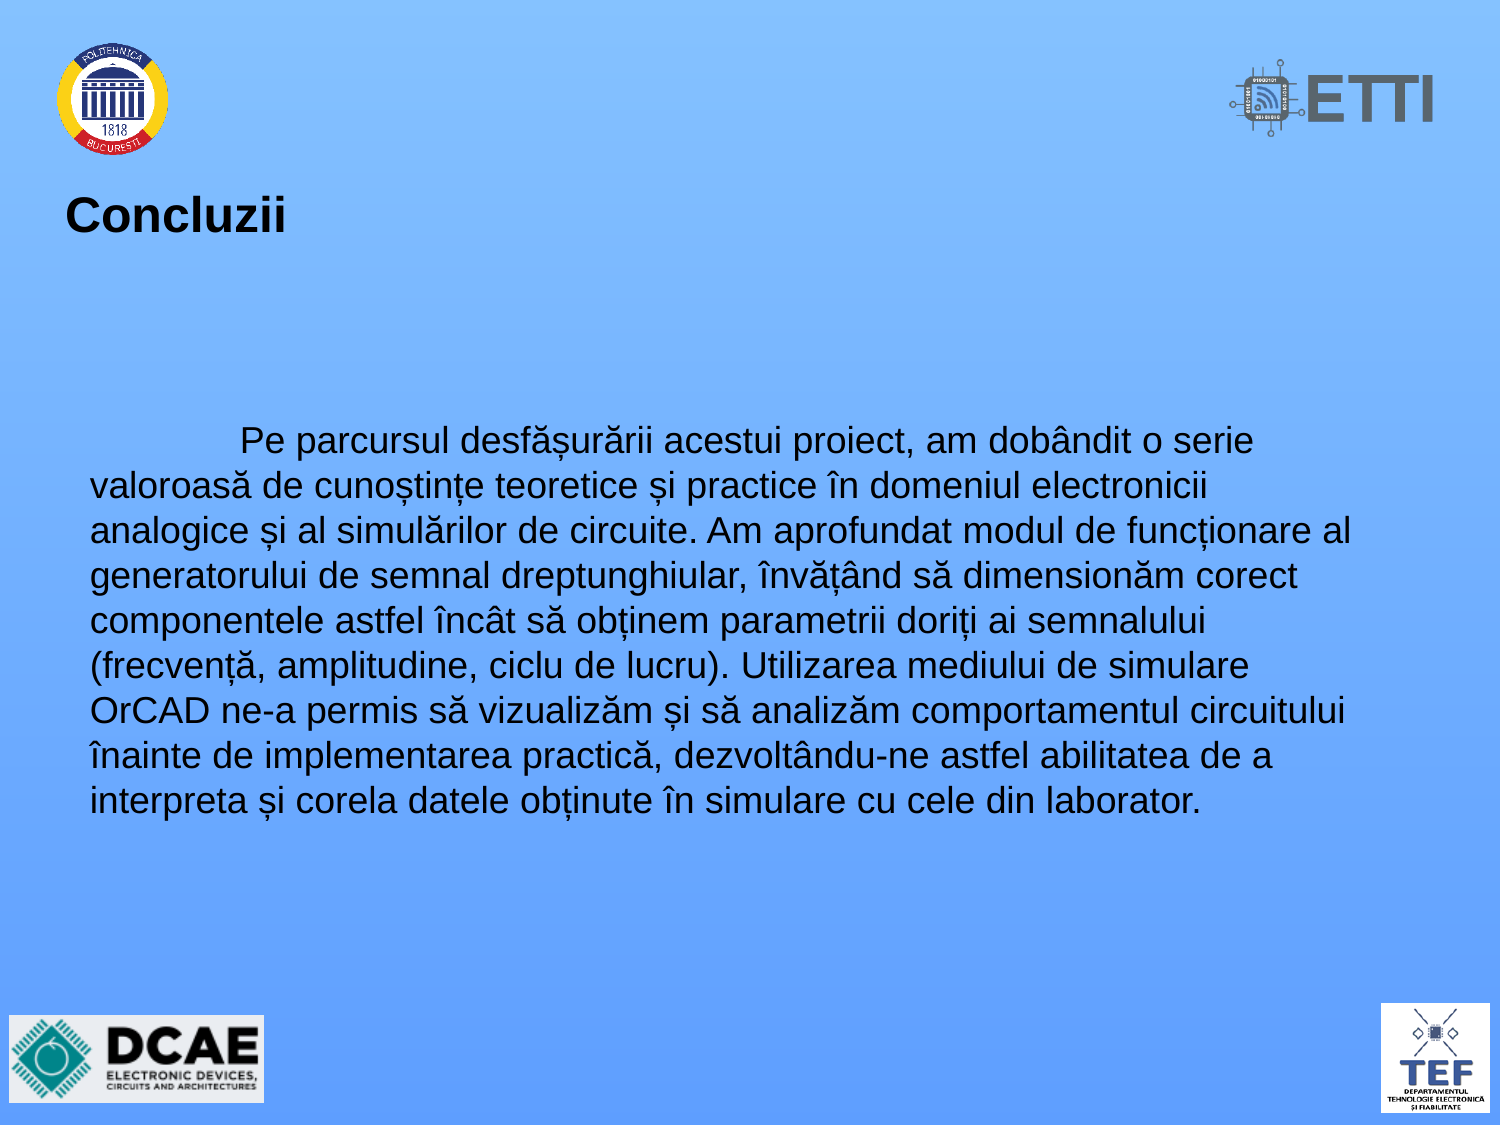

# Concluzii
	Pe parcursul desfășurării acestui proiect, am dobândit o serie valoroasă de cunoștințe teoretice și practice în domeniul electronicii analogice și al simulărilor de circuite. Am aprofundat modul de funcționare al generatorului de semnal dreptunghiular, învățând să dimensionăm corect componentele astfel încât să obținem parametrii doriți ai semnalului (frecvență, amplitudine, ciclu de lucru). Utilizarea mediului de simulare OrCAD ne-a permis să vizualizăm și să analizăm comportamentul circuitului înainte de implementarea practică, dezvoltându-ne astfel abilitatea de a interpreta și corela datele obținute în simulare cu cele din laborator.